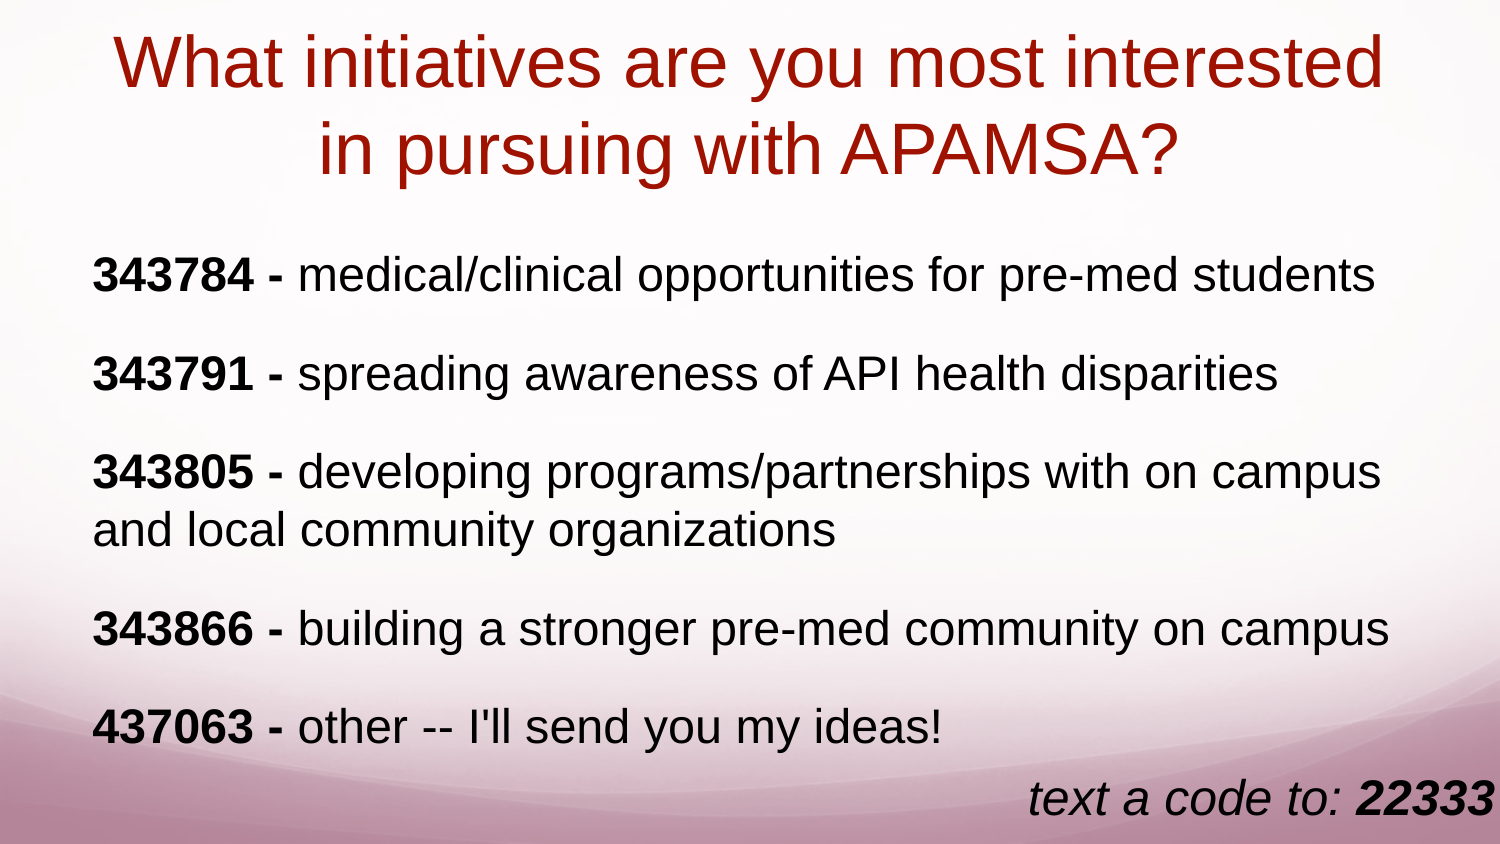

# What initiatives are you most interested in pursuing with APAMSA?
343784 - medical/clinical opportunities for pre-med students
343791 - spreading awareness of API health disparities
343805 - developing programs/partnerships with on campus and local community organizations
343866 - building a stronger pre-med community on campus
437063 - other -- I'll send you my ideas!
text a code to: 22333